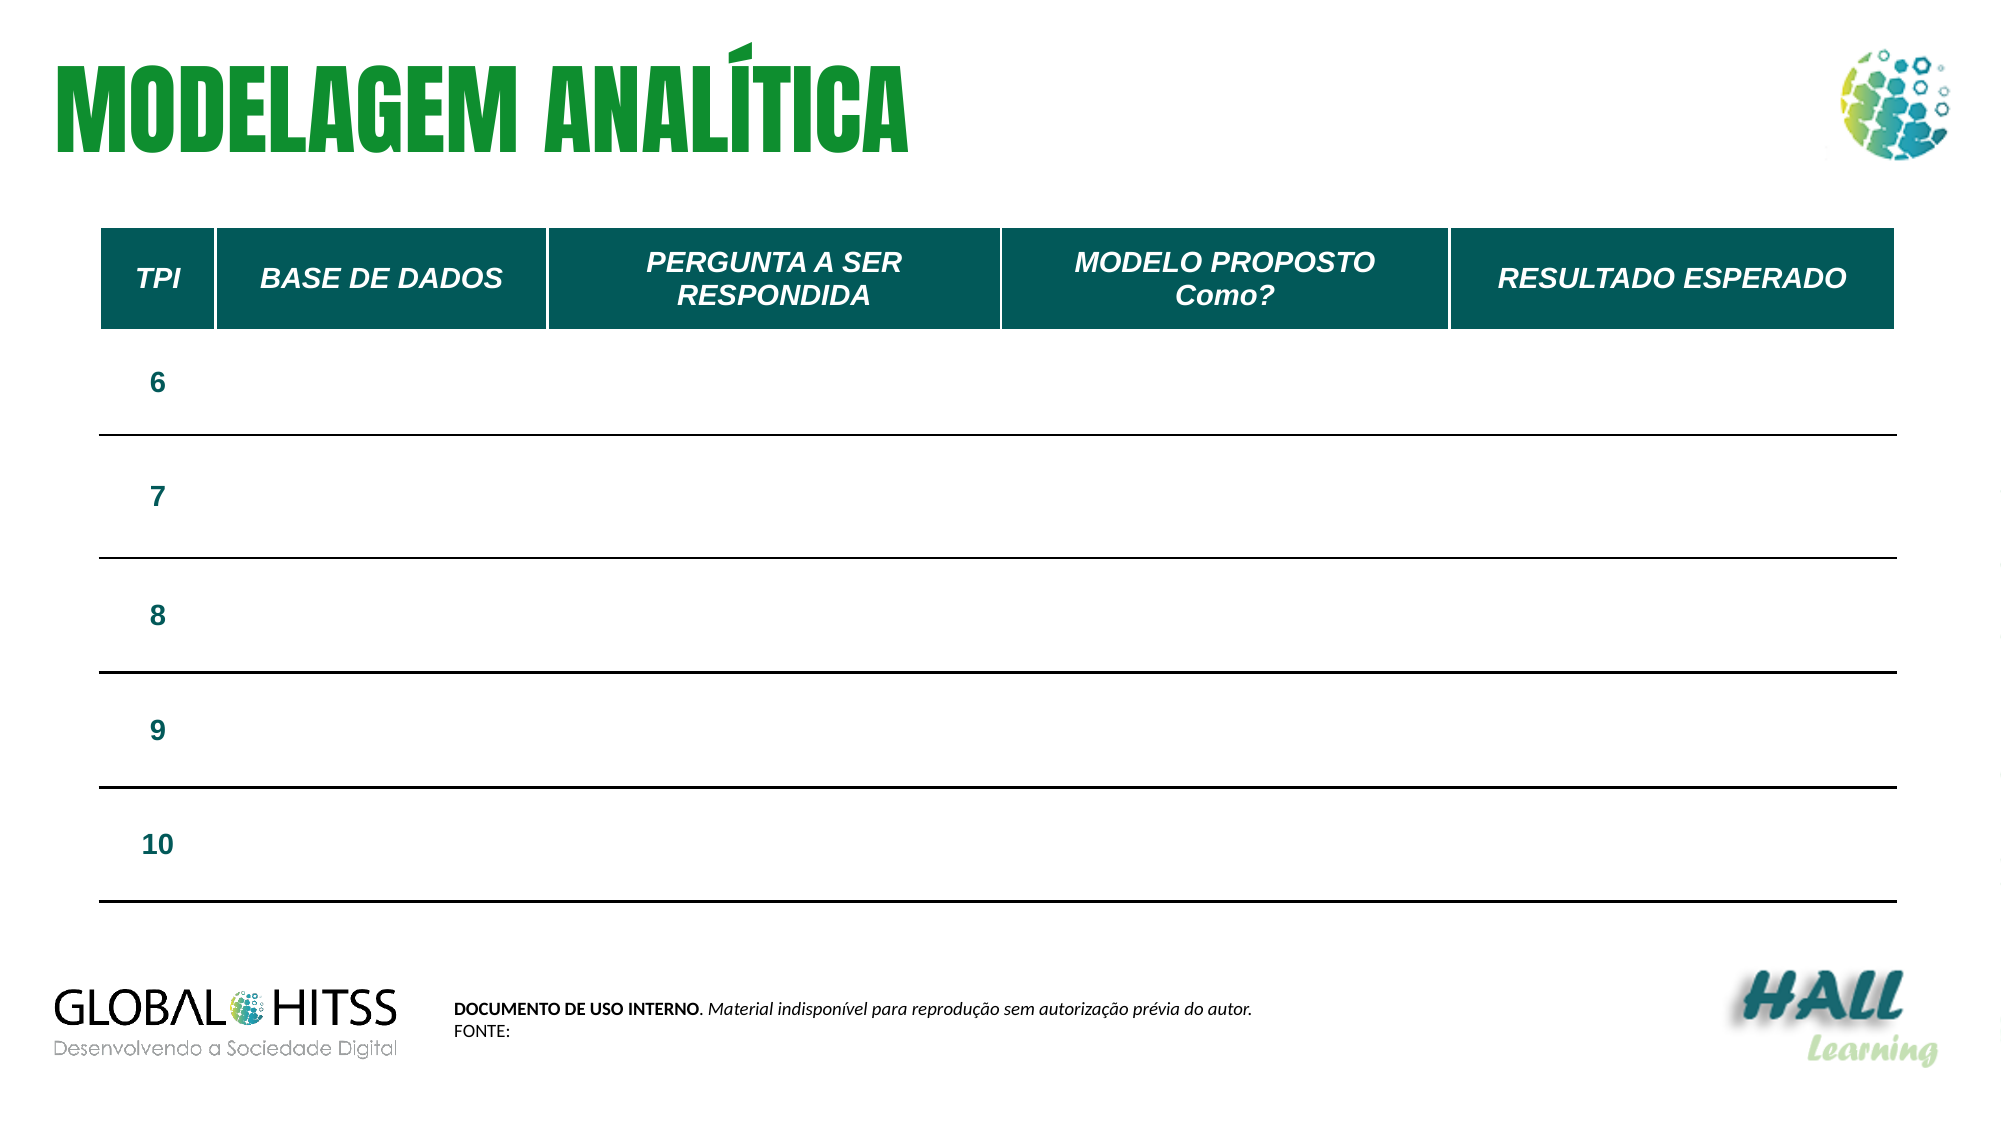

MODELAGEM ANALÍTICA
| TPI | BASE DE DADOS | PERGUNTA A SER RESPONDIDA | MODELO PROPOSTO Como? | RESULTADO ESPERADO |
| --- | --- | --- | --- | --- |
| 6 |  |  |  |  |
| 7 |  |  |  |  |
| 8 |  |  |  |  |
| 9 |  |  |  |  |
| 10 |  |  |  |  |
DOCUMENTO DE USO INTERNO. Material indisponível para reprodução sem autorização prévia do autor.
FONTE: